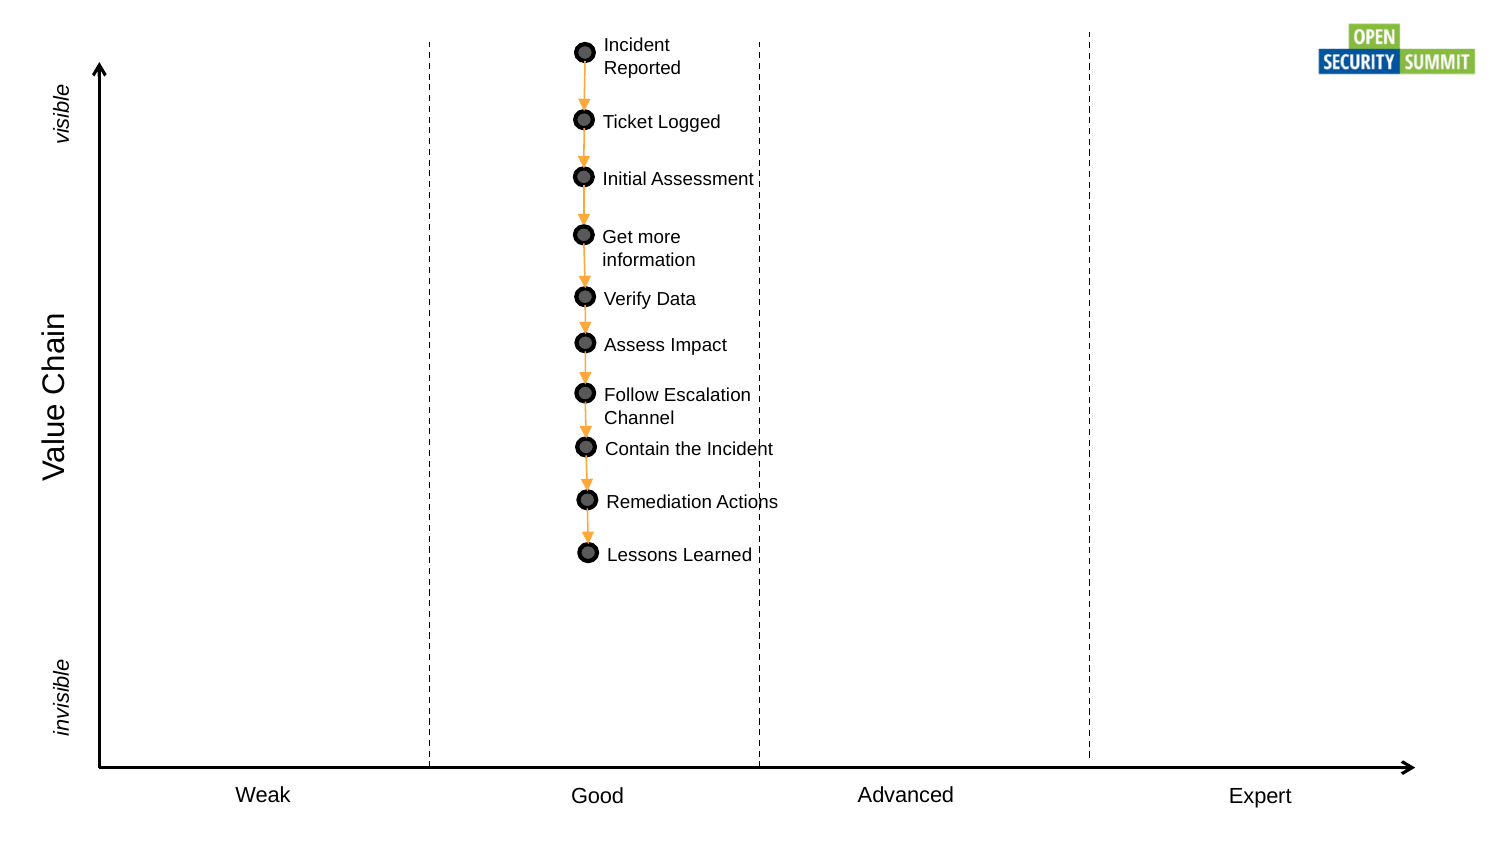

Incident Reported

visible
Value Chain
invisible
Ticket Logged

Initial Assessment

Get more information

Verify Data

Assess Impact

Follow Escalation Channel

Contain the Incident

Remediation Actions

Lessons Learned

Weak
Advanced
Good
Expert